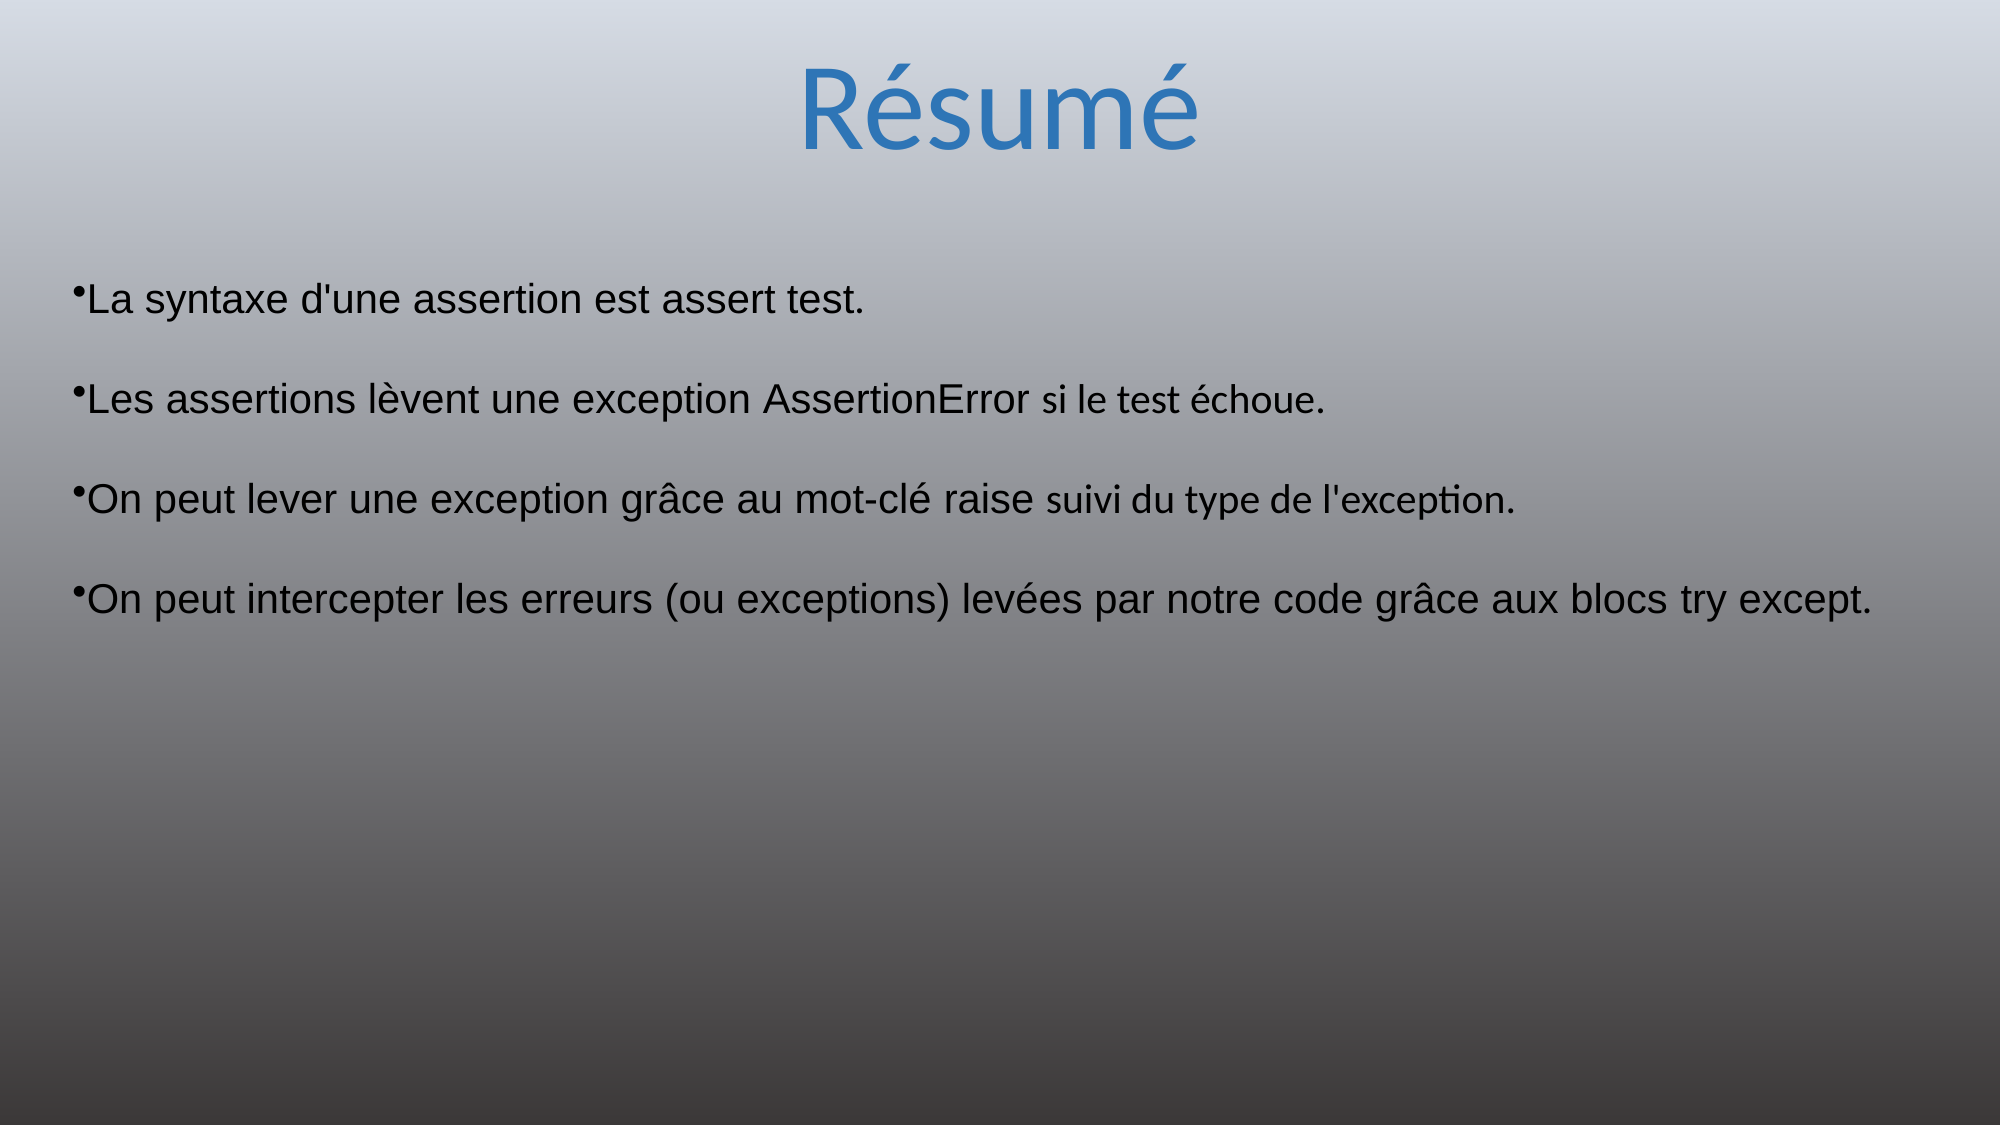

# Résumé

La syntaxe d'une assertion est assert test.

Les assertions lèvent une exception AssertionError si le test échoue.

On peut lever une exception grâce au mot-clé raise suivi du type de l'exception.

On peut intercepter les erreurs (ou exceptions) levées par notre code grâce aux blocs try except.